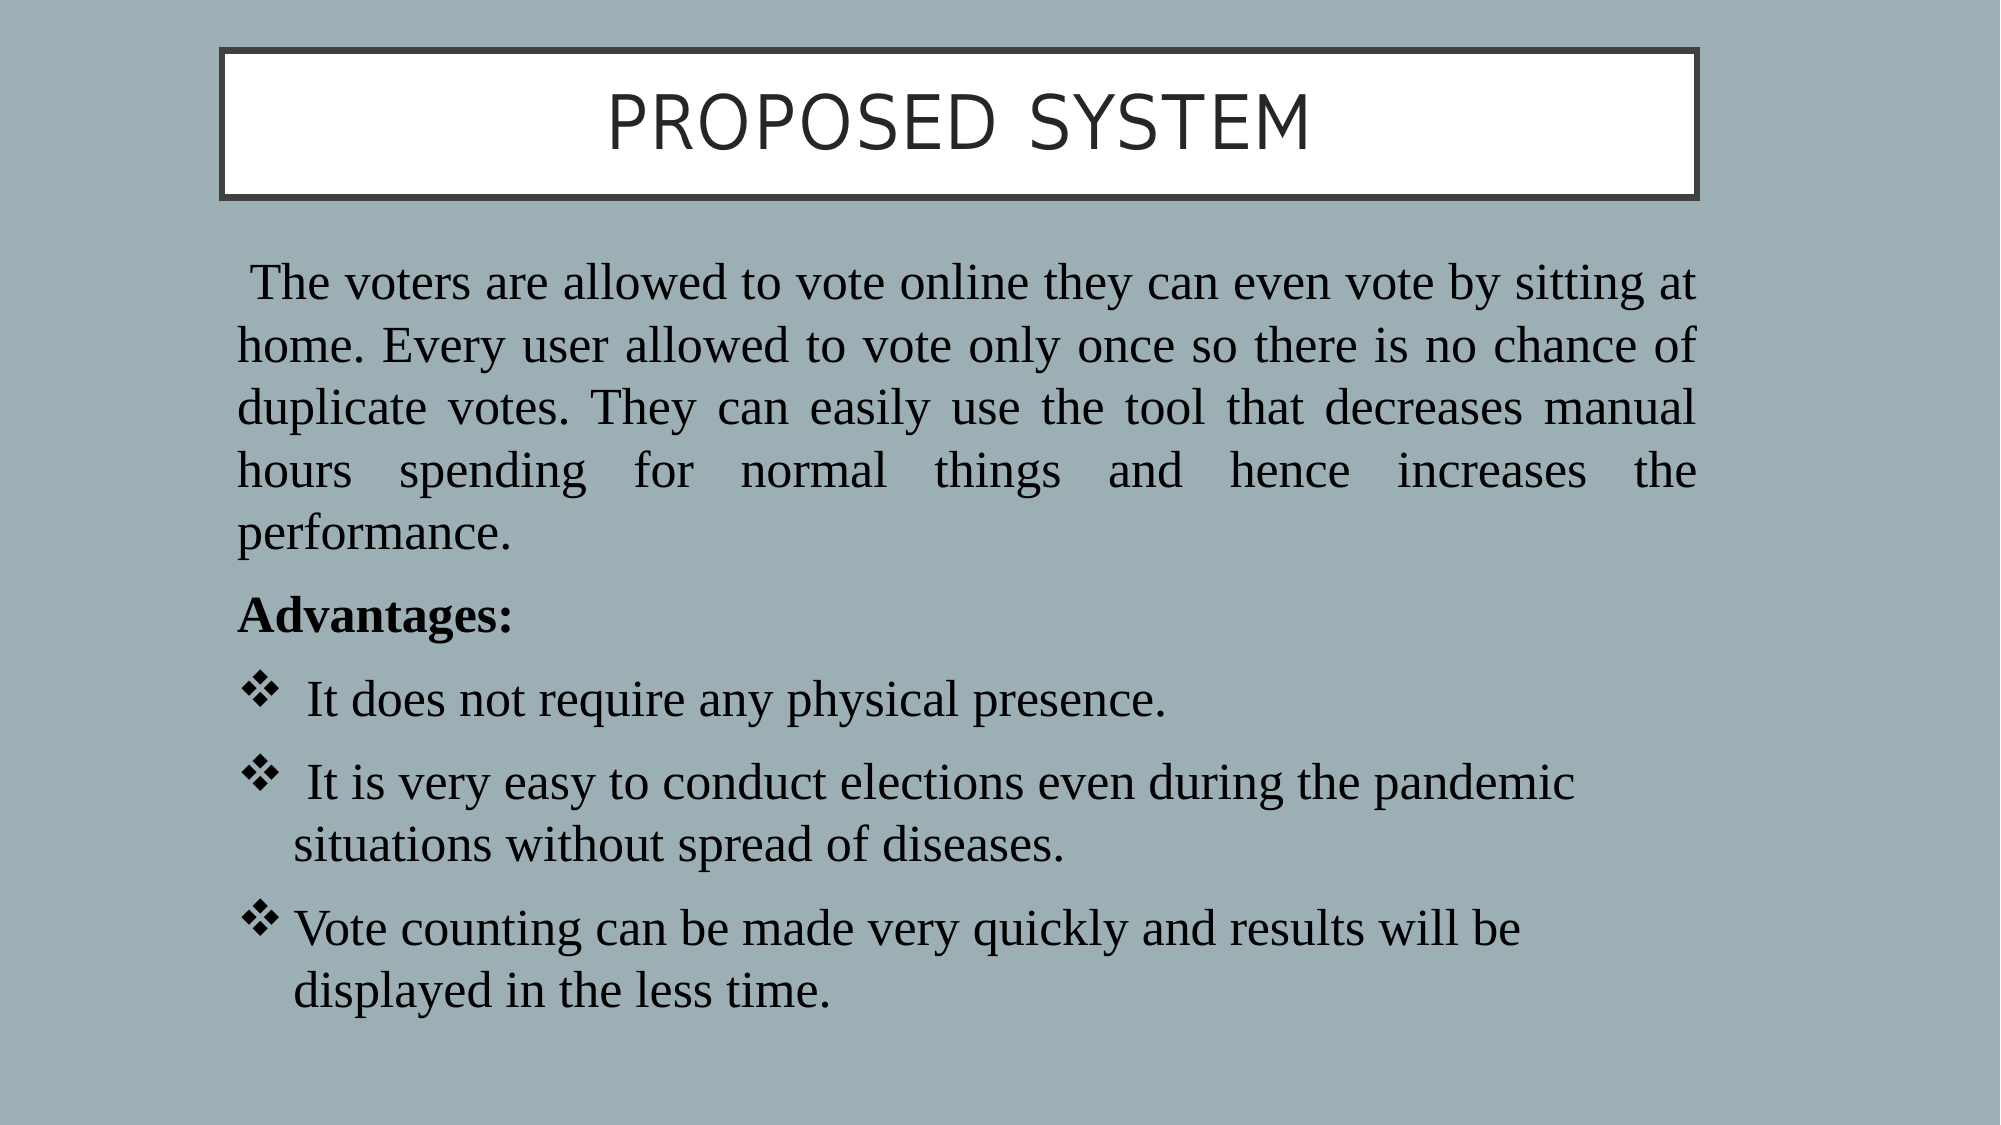

PROPOSED SYSTEM
 The voters are allowed to vote online they can even vote by sitting at home. Every user allowed to vote only once so there is no chance of duplicate votes. They can easily use the tool that decreases manual hours spending for normal things and hence increases the performance.
Advantages:
 It does not require any physical presence.
 It is very easy to conduct elections even during the pandemic situations without spread of diseases.
Vote counting can be made very quickly and results will be displayed in the less time.